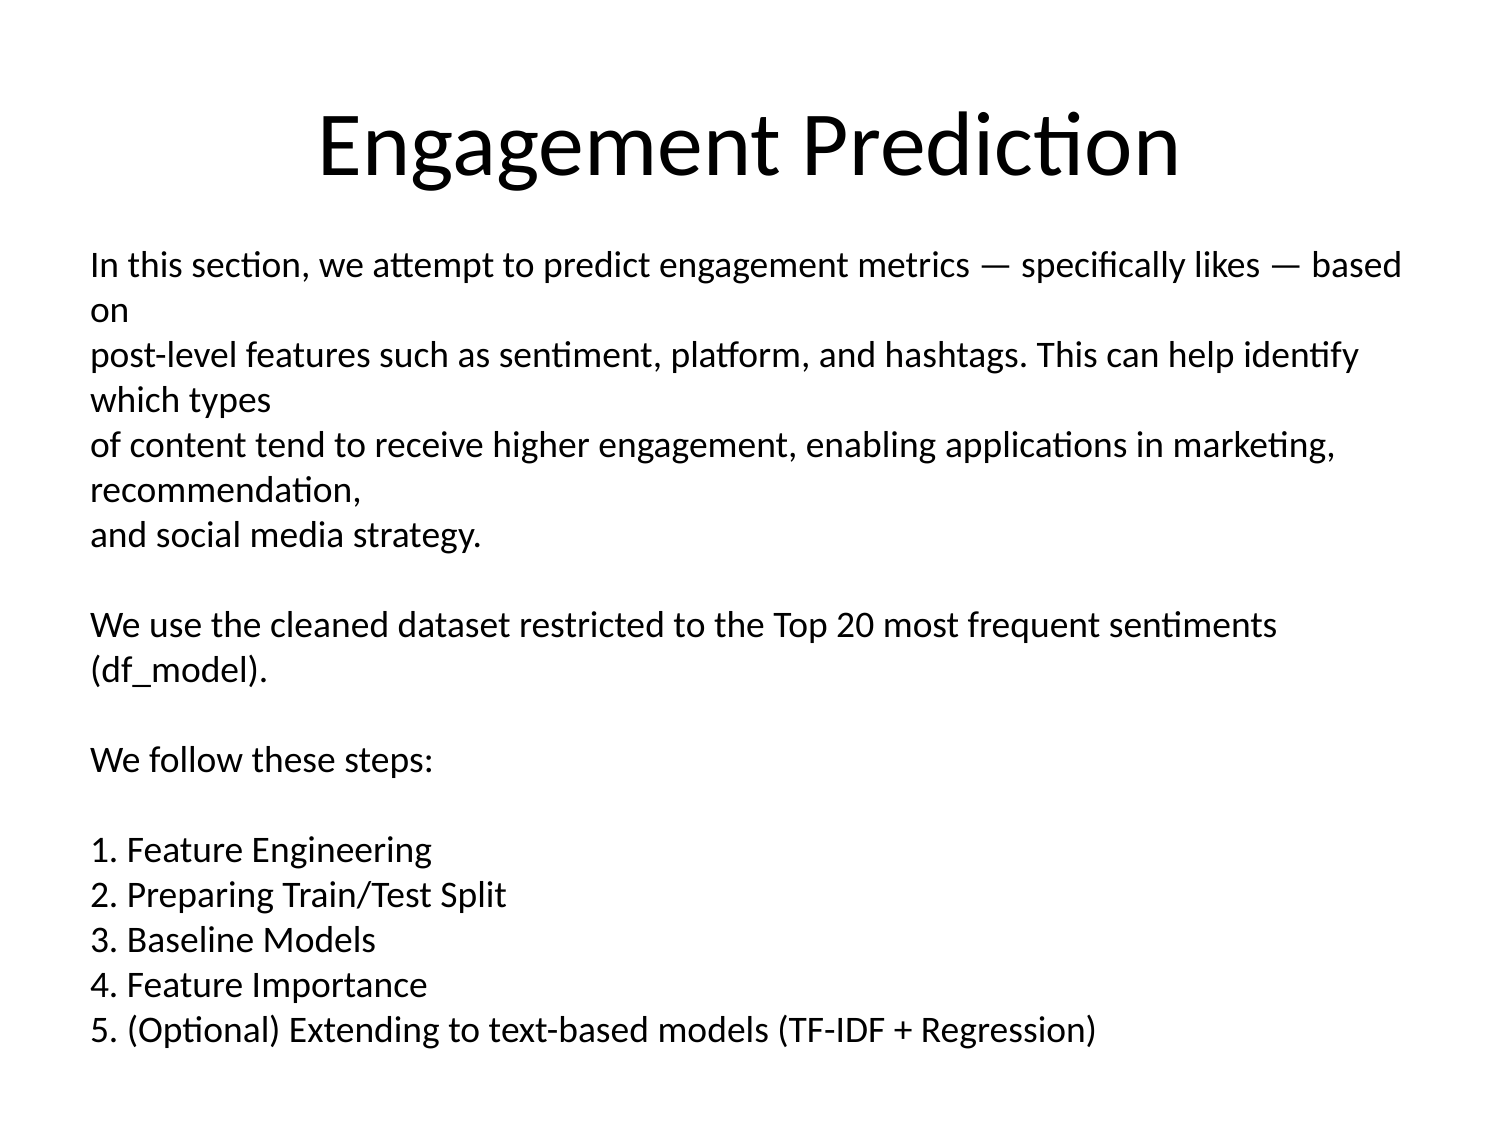

# Engagement Prediction
In this section, we attempt to predict engagement metrics — specifically likes — based on
post-level features such as sentiment, platform, and hashtags. This can help identify which types
of content tend to receive higher engagement, enabling applications in marketing, recommendation,
and social media strategy.

We use the cleaned dataset restricted to the Top 20 most frequent sentiments (df_model).

We follow these steps:

1. Feature Engineering
2. Preparing Train/Test Split
3. Baseline Models
4. Feature Importance
5. (Optional) Extending to text-based models (TF-IDF + Regression)